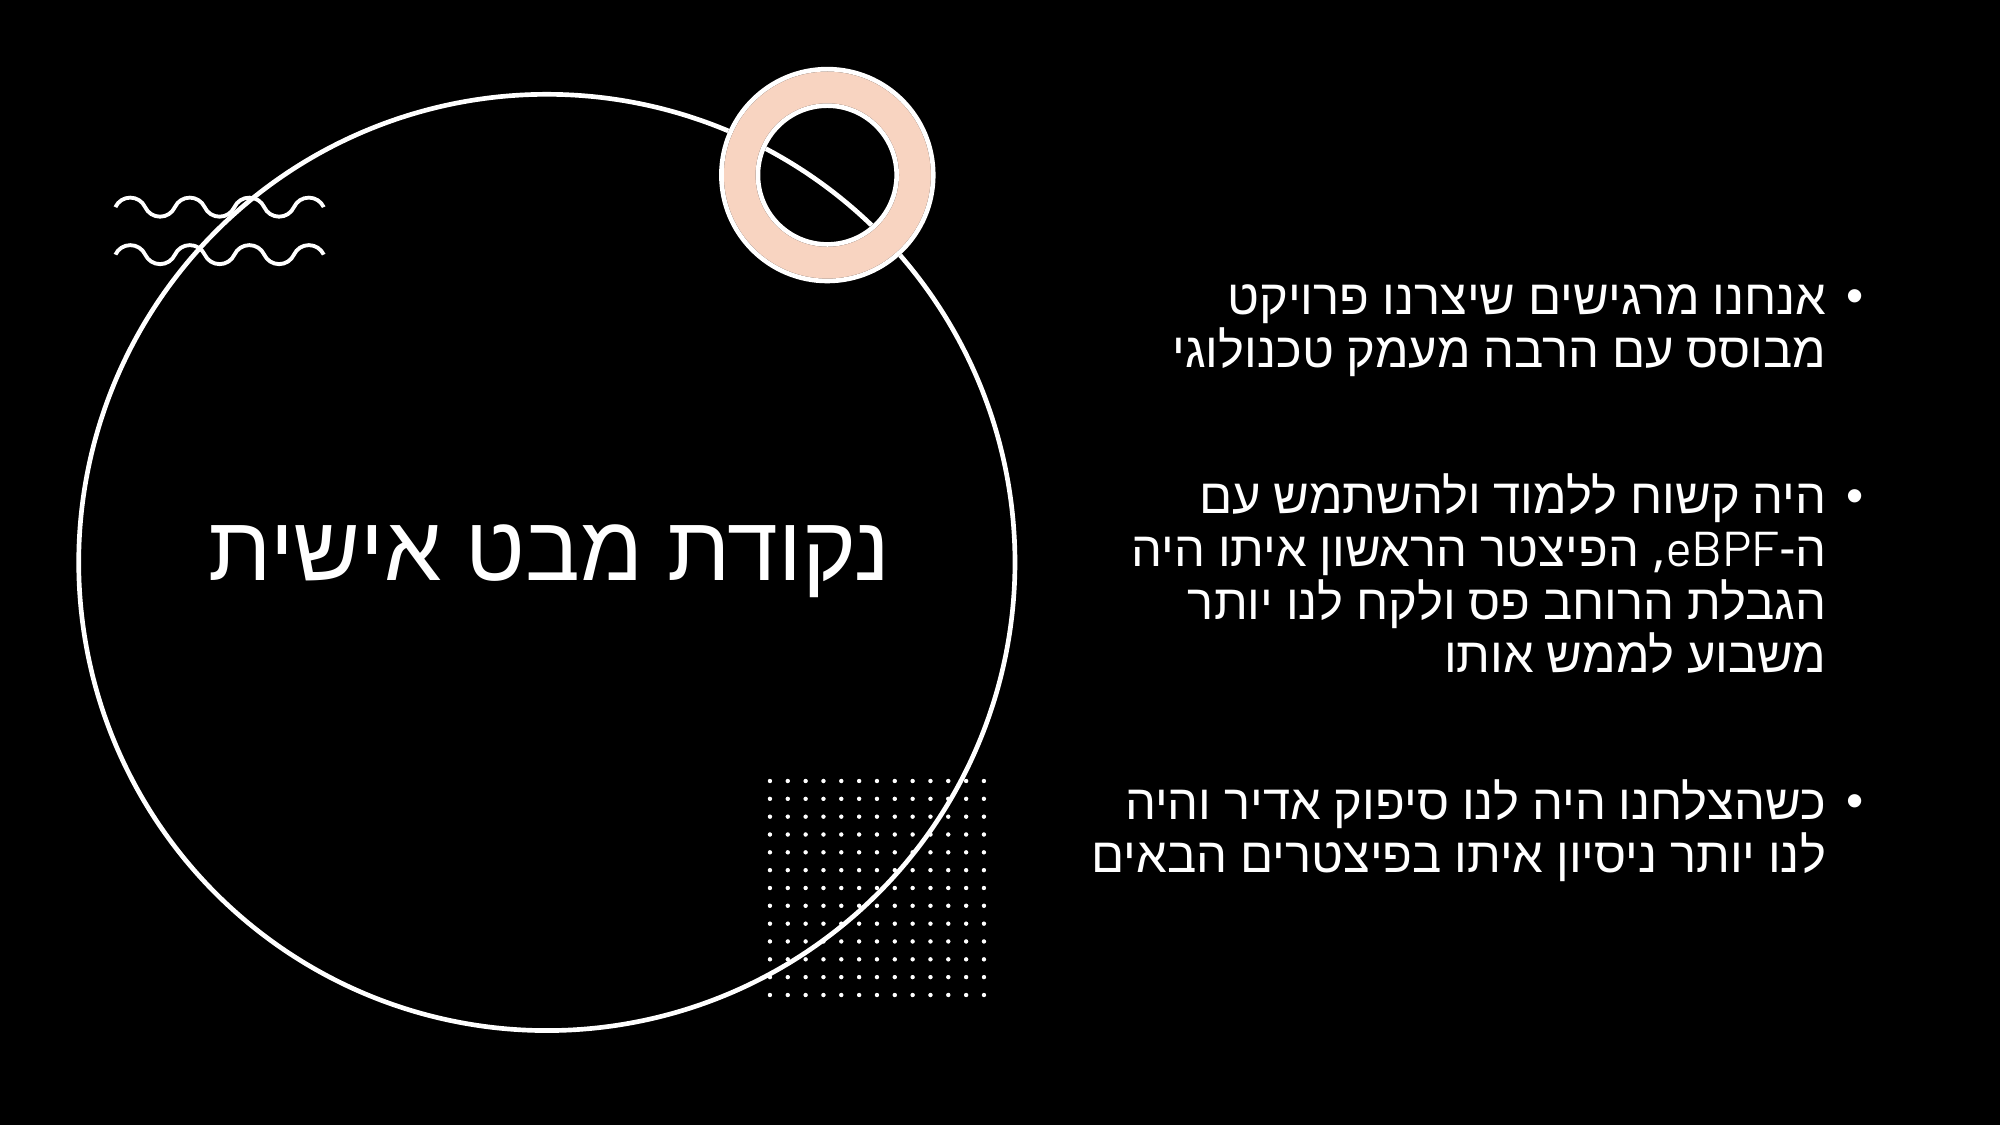

אנחנו מרגישים שיצרנו פרויקט מבוסס עם הרבה מעמק טכנולוגי

היה קשוח ללמוד ולהשתמש עם ה-eBPF, הפיצטר הראשון איתו היה הגבלת הרוחב פס ולקח לנו יותר משבוע לממש אותו

כשהצלחנו היה לנו סיפוק אדיר והיה לנו יותר ניסיון איתו בפיצטרים הבאים

# נקודת מבט אישית